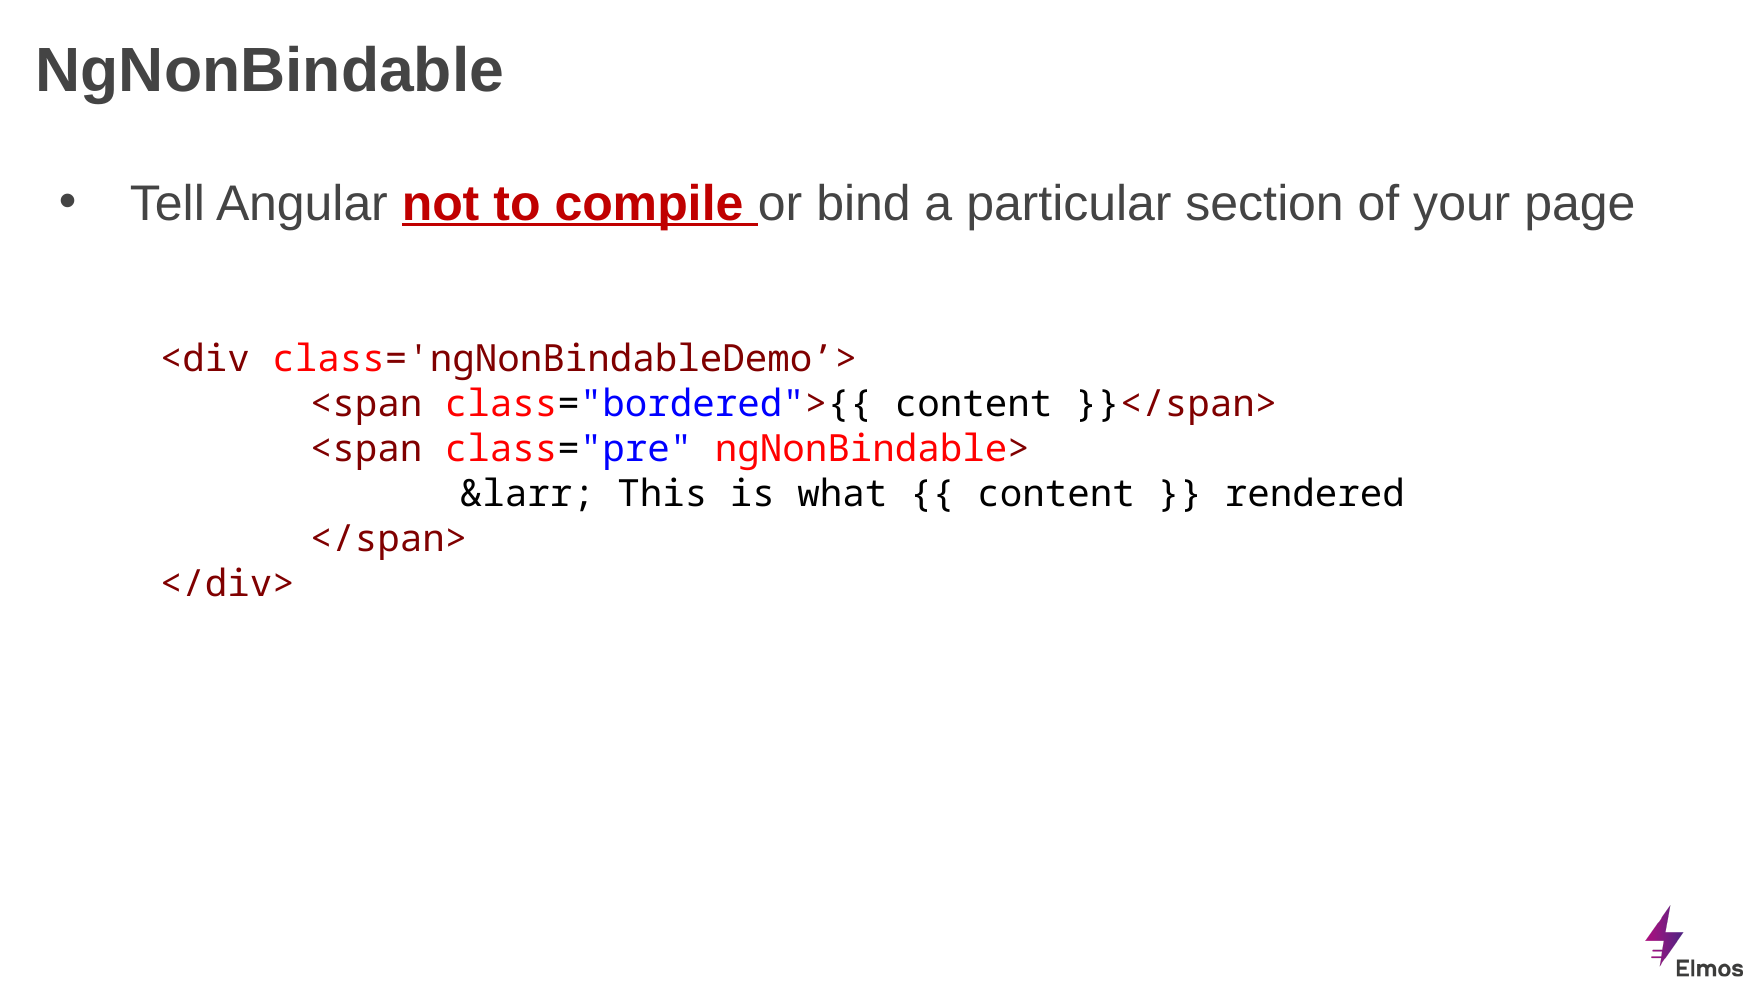

# NgNonBindable
Tell Angular not to compile or bind a particular section of your page
<div class='ngNonBindableDemo’>
	<span class="bordered">{{ content }}</span>
	<span class="pre" ngNonBindable>
		&larr; This is what {{ content }} rendered
	</span>
</div>